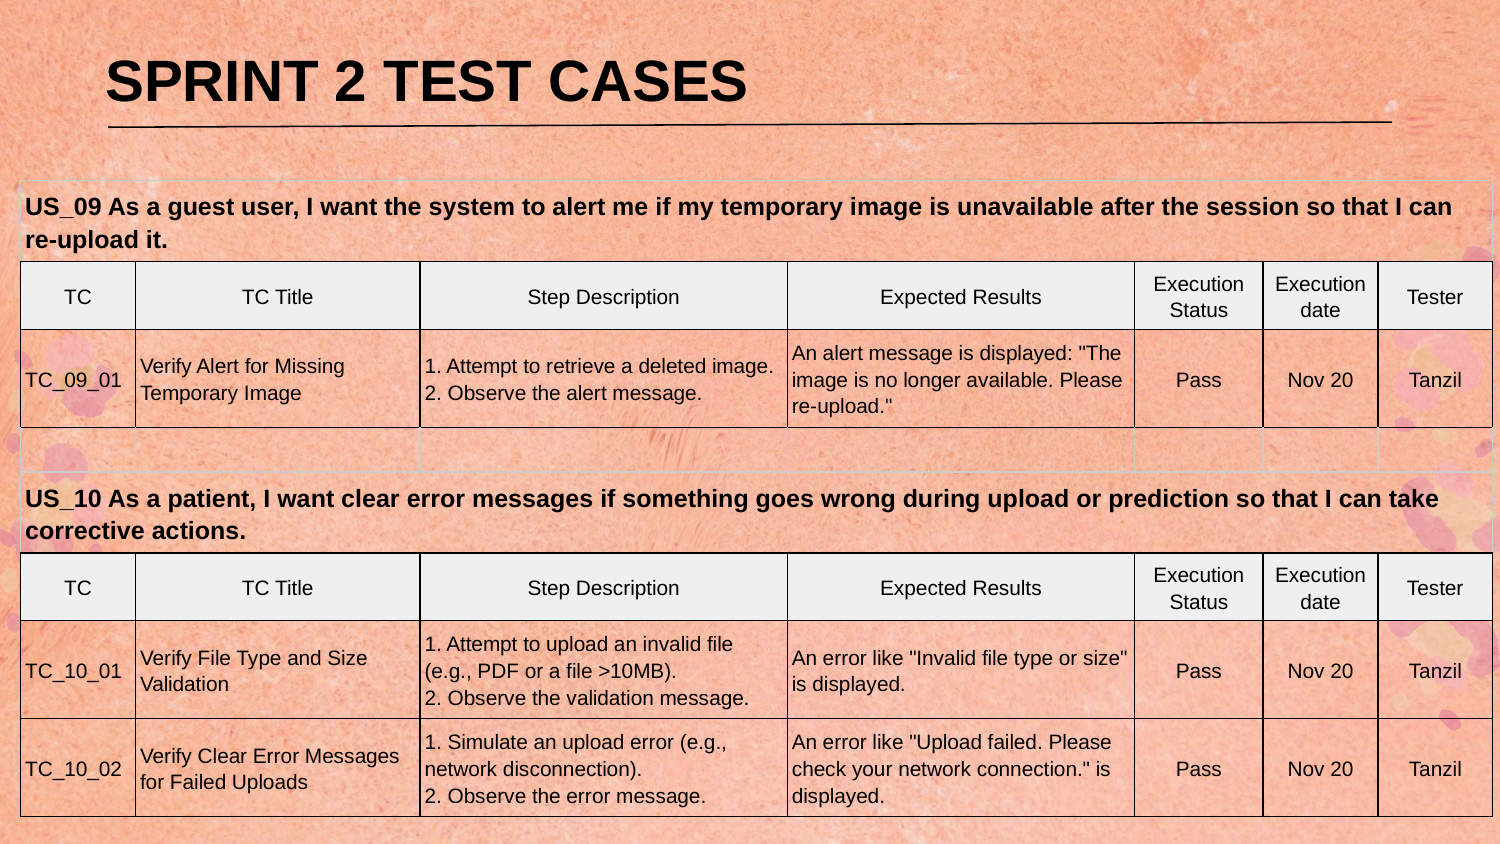

# SPRINT 2 TEST CASES
| US\_09 As a guest user, I want the system to alert me if my temporary image is unavailable after the session so that I can re-upload it. |  |  |  |  |  |  |
| --- | --- | --- | --- | --- | --- | --- |
| TC | TC Title | Step Description | Expected Results | Execution Status | Execution date | Tester |
| TC\_09\_01 | Verify Alert for Missing Temporary Image | 1. Attempt to retrieve a deleted image. 2. Observe the alert message. | An alert message is displayed: "The image is no longer available. Please re-upload." | Pass | Nov 20 | Tanzil |
|  |  |  |  |  |  |  |
| US\_10 As a patient, I want clear error messages if something goes wrong during upload or prediction so that I can take corrective actions. |  |  |  |  |  |  |
| TC | TC Title | Step Description | Expected Results | Execution Status | Execution date | Tester |
| TC\_10\_01 | Verify File Type and Size Validation | 1. Attempt to upload an invalid file (e.g., PDF or a file >10MB). 2. Observe the validation message. | An error like "Invalid file type or size" is displayed. | Pass | Nov 20 | Tanzil |
| TC\_10\_02 | Verify Clear Error Messages for Failed Uploads | 1. Simulate an upload error (e.g., network disconnection). 2. Observe the error message. | An error like "Upload failed. Please check your network connection." is displayed. | Pass | Nov 20 | Tanzil |